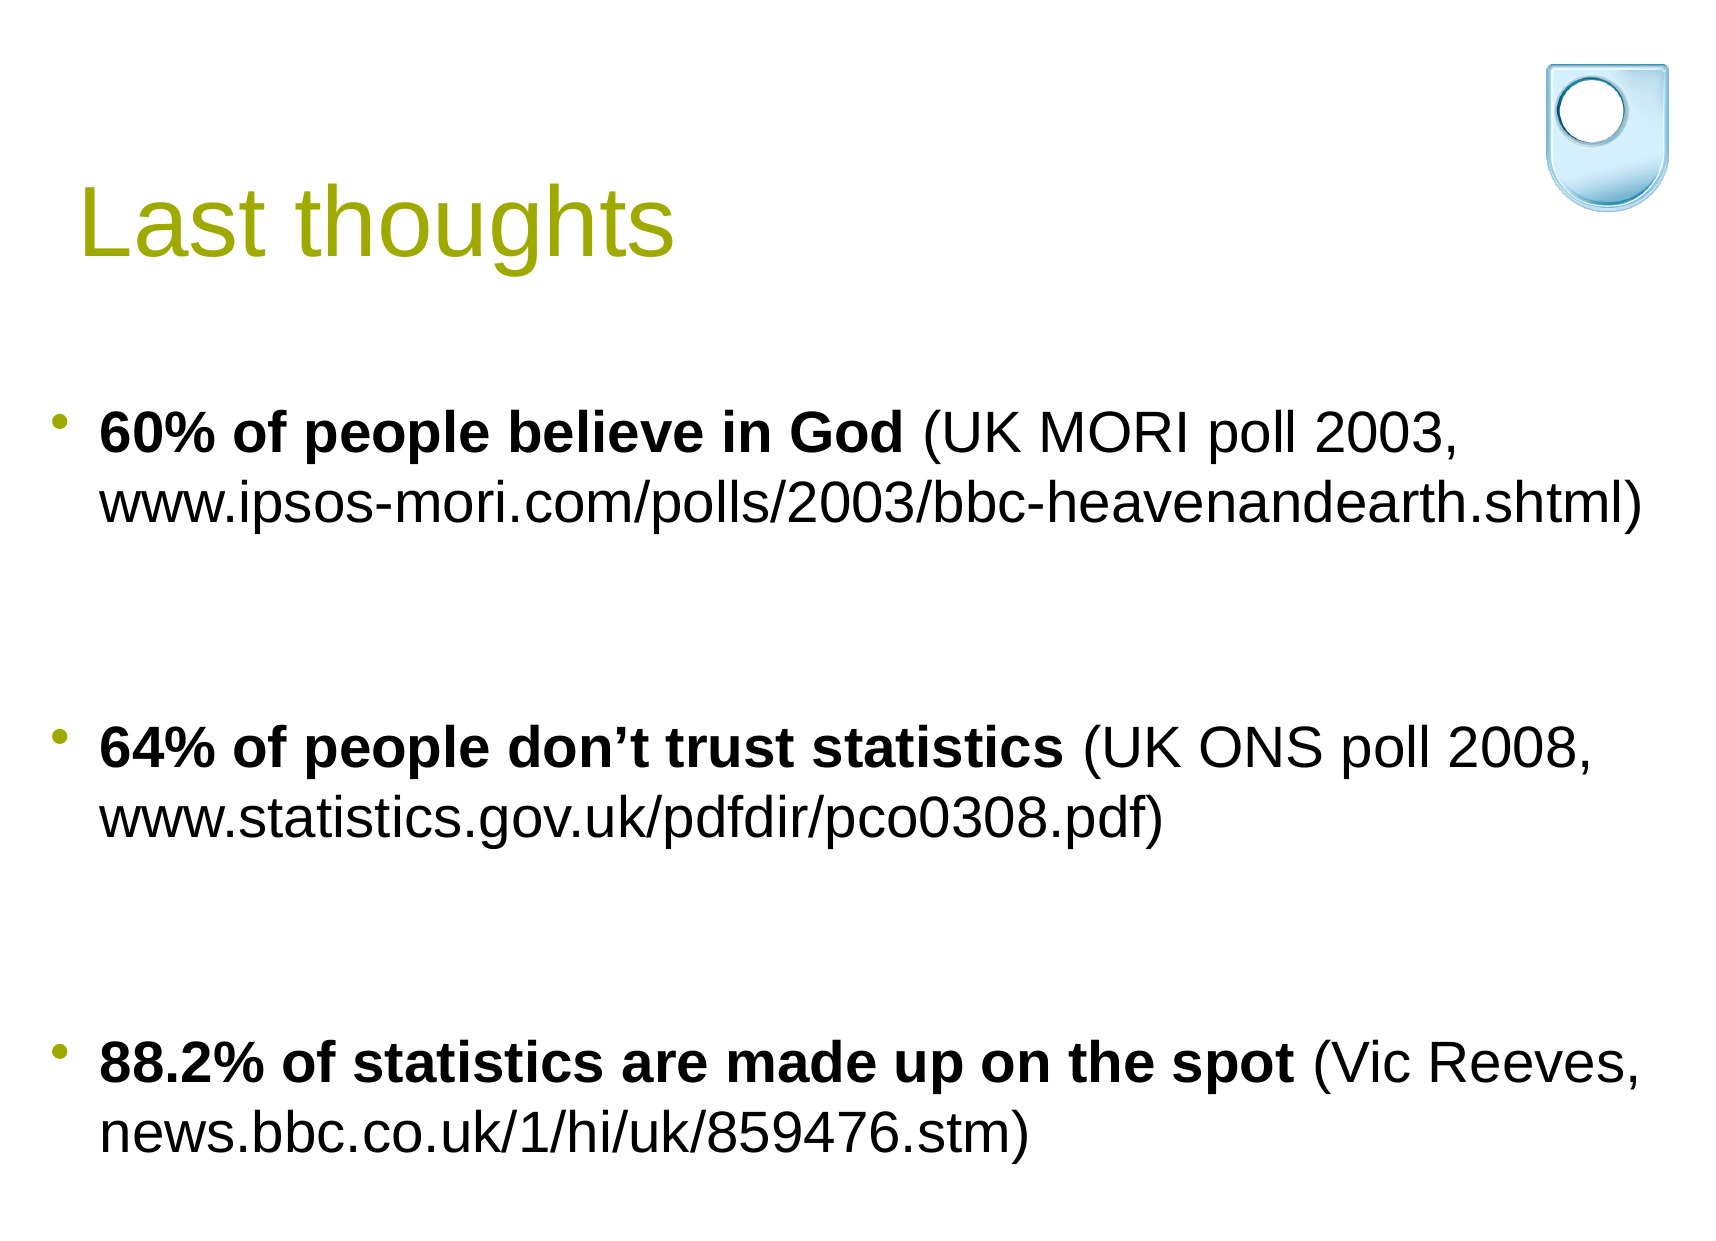

# Last thoughts
60% of people believe in God (UK MORI poll 2003, www.ipsos-mori.com/polls/2003/bbc-heavenandearth.shtml)

64% of people don’t trust statistics (UK ONS poll 2008, www.statistics.gov.uk/pdfdir/pco0308.pdf)

88.2% of statistics are made up on the spot (Vic Reeves, news.bbc.co.uk/1/hi/uk/859476.stm)